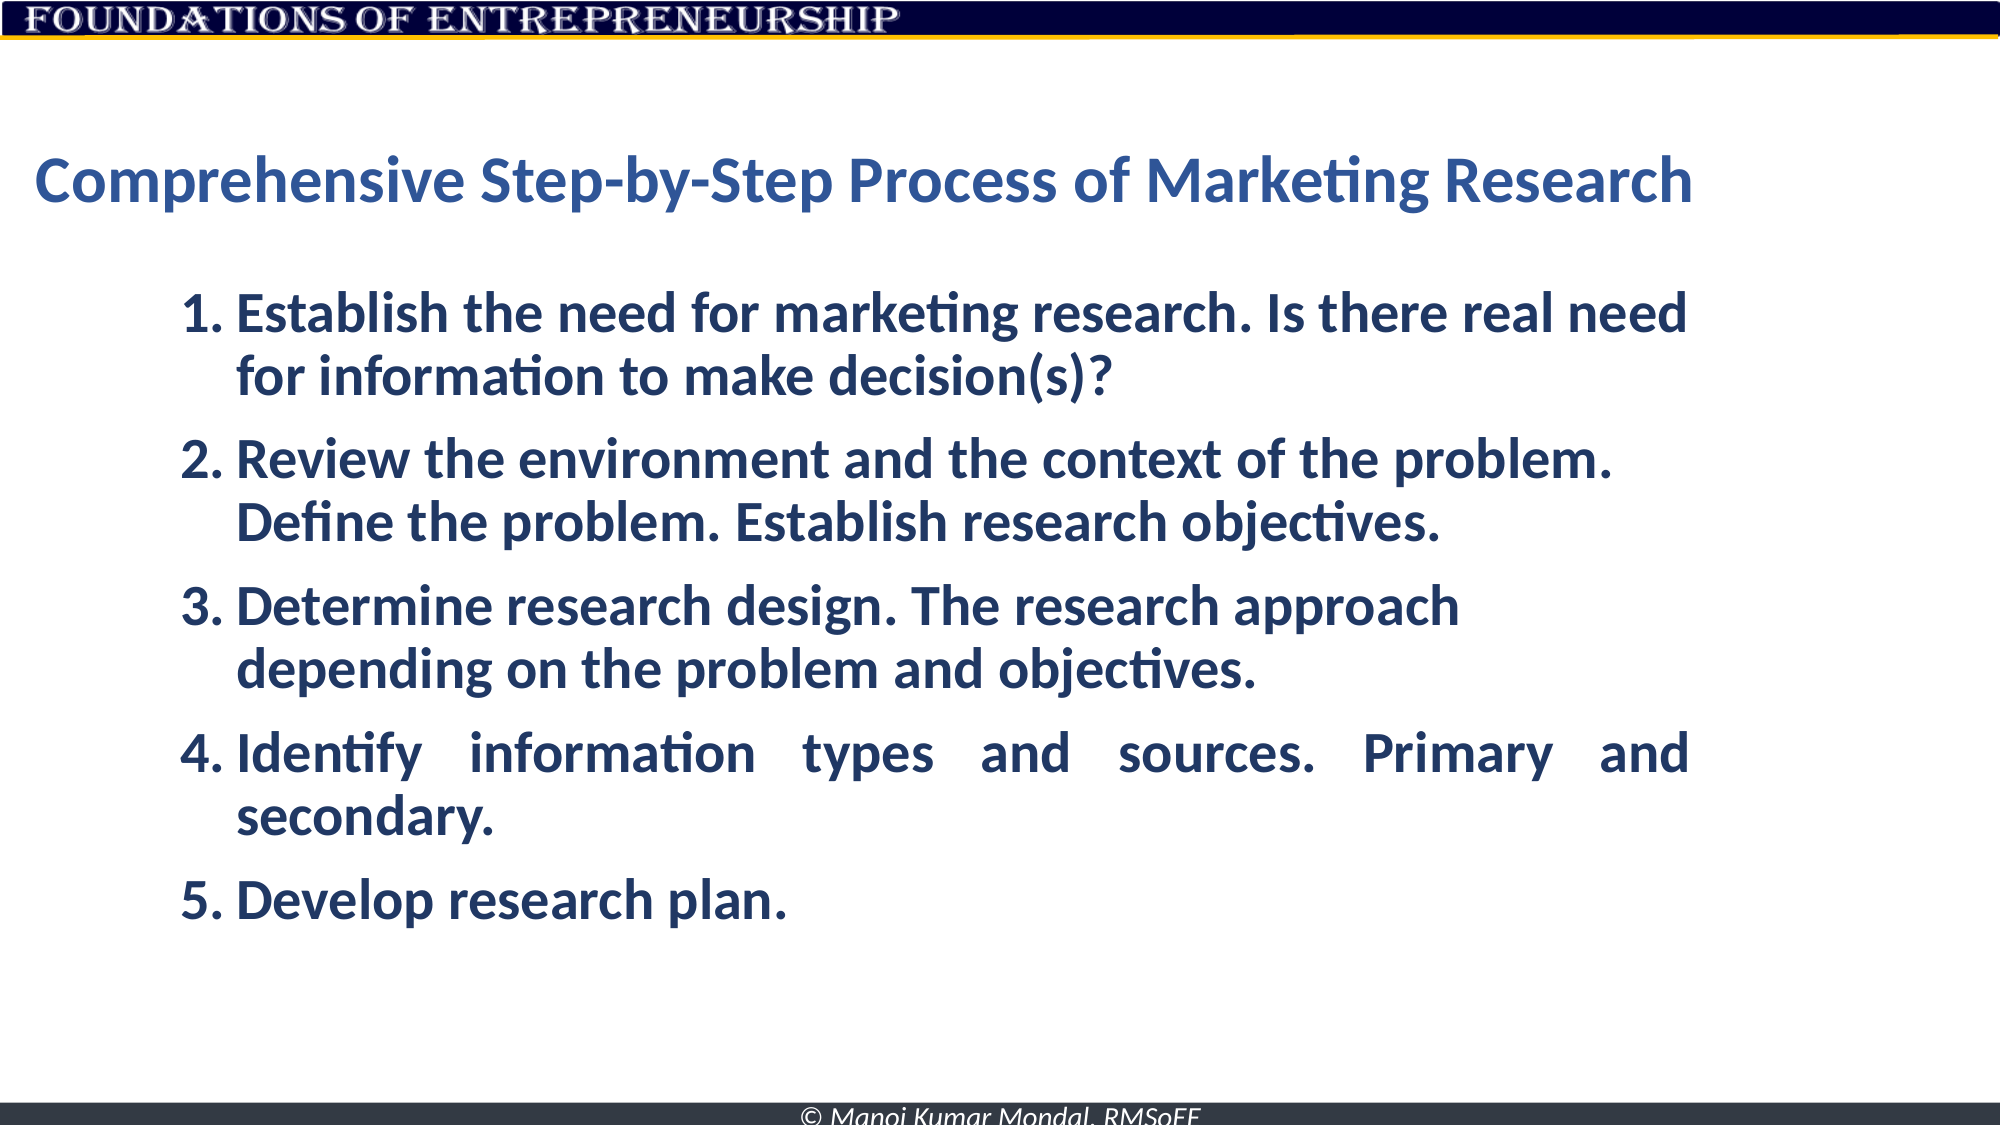

# Comprehensive Step-by-Step Process of Marketing Research
Establish the need for marketing research. Is there real need for information to make decision(s)?
Review the environment and the context of the problem. Define the problem. Establish research objectives.
Determine research design. The research approach depending on the problem and objectives.
Identify information types and sources. Primary and secondary.
Develop research plan.